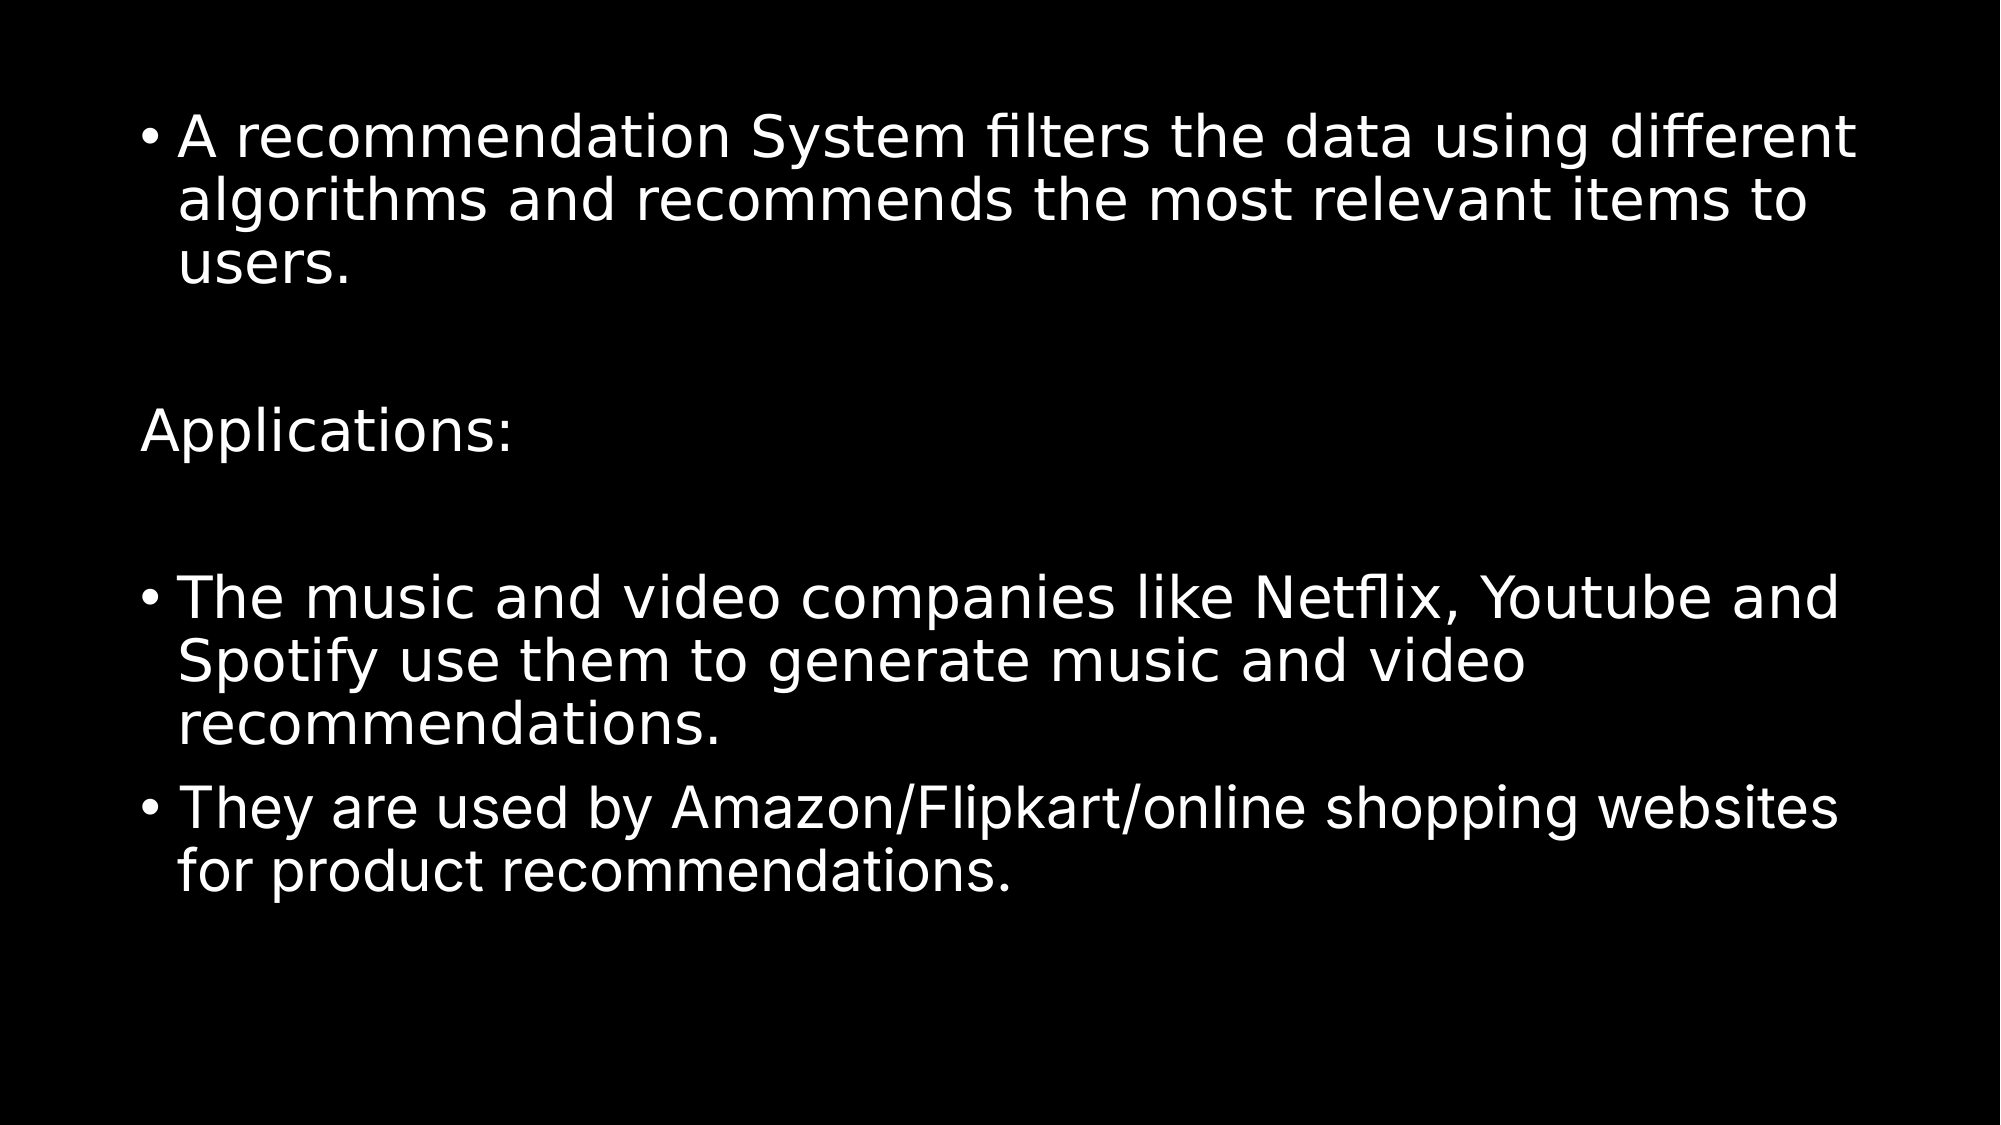

A recommendation System filters the data using different algorithms and recommends the most relevant items to users.

Applications:

The music and video companies like Netflix, Youtube and Spotify use them to generate music and video recommendations.
They are used by Amazon/Flipkart/online shopping websites for product recommendations.